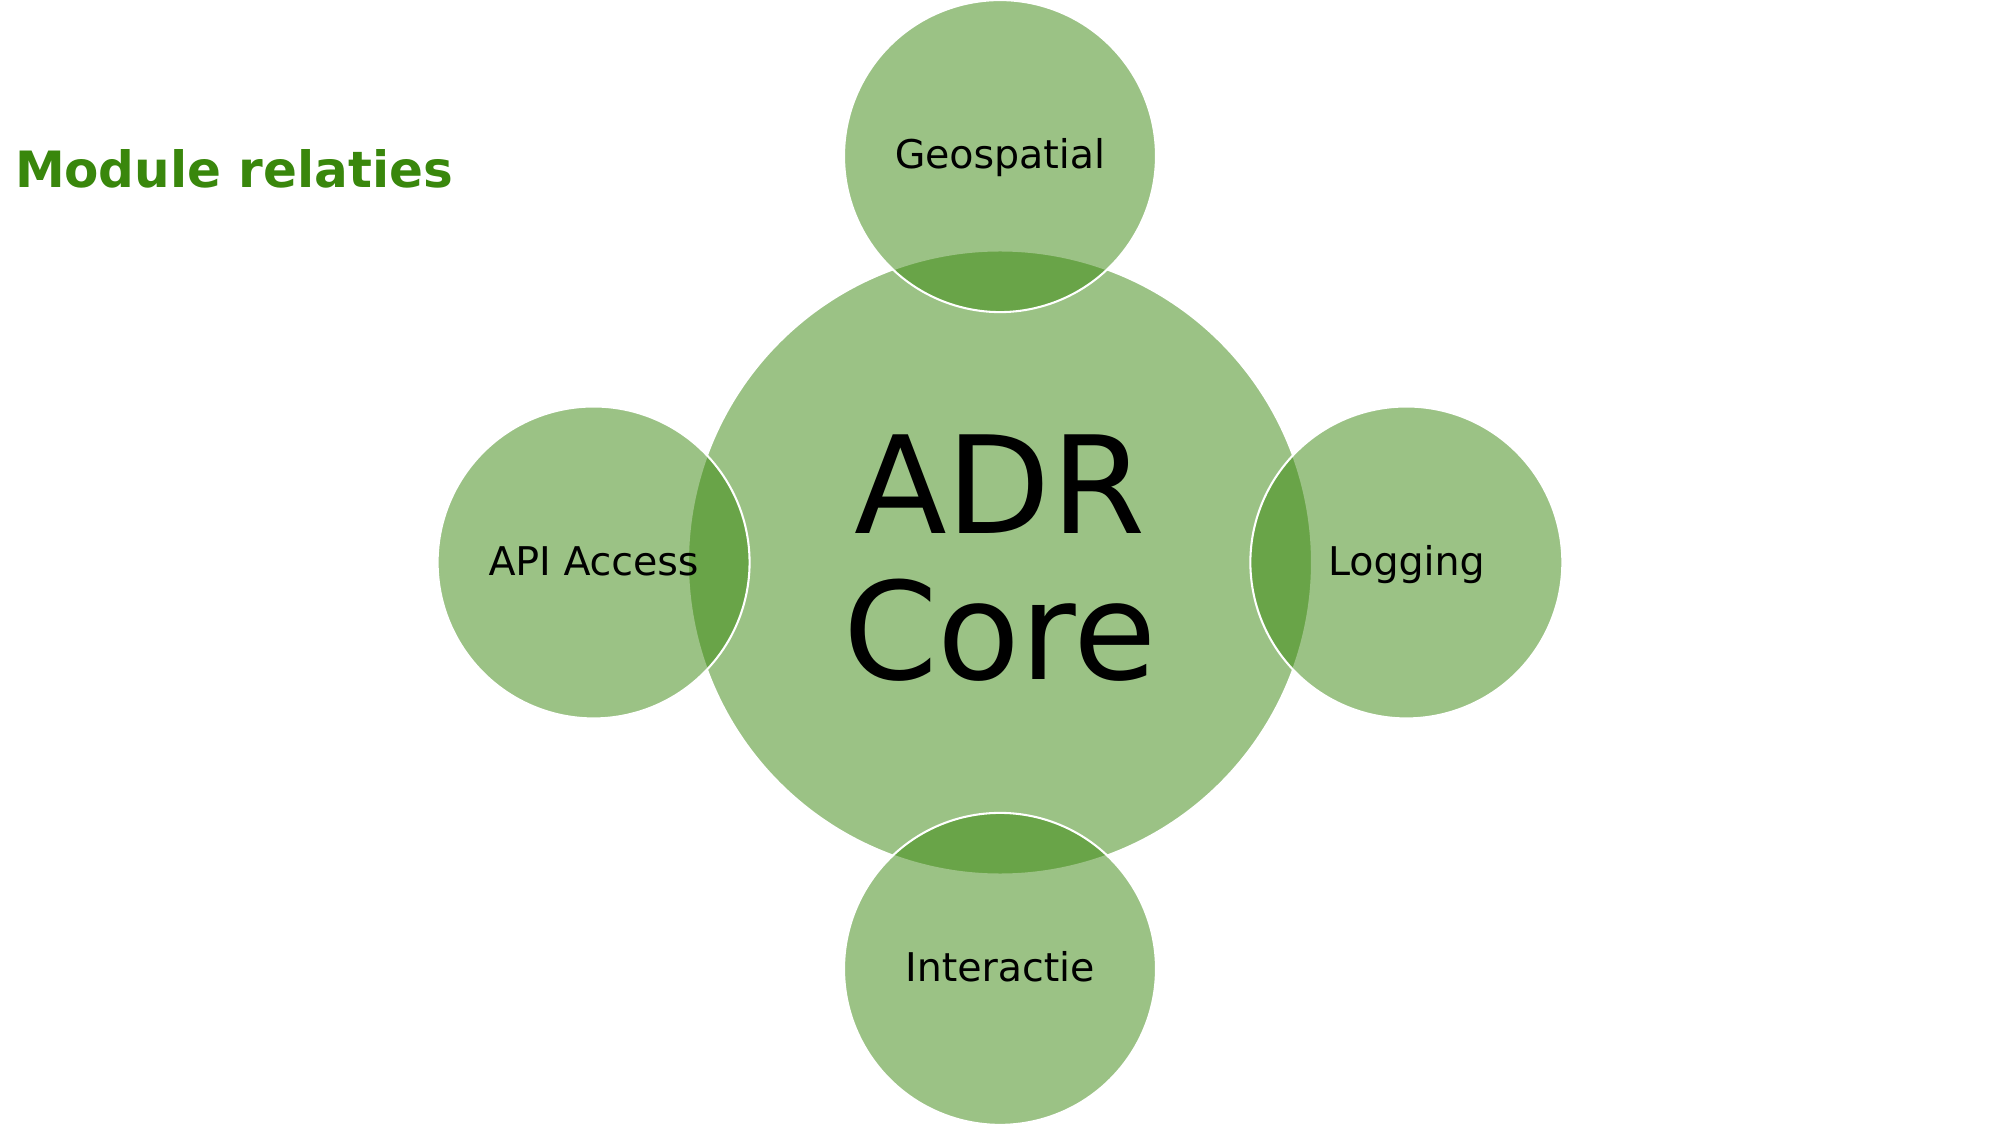

# Module relaties
ADR Core
Geospatial
Logging
Interactie
API Access